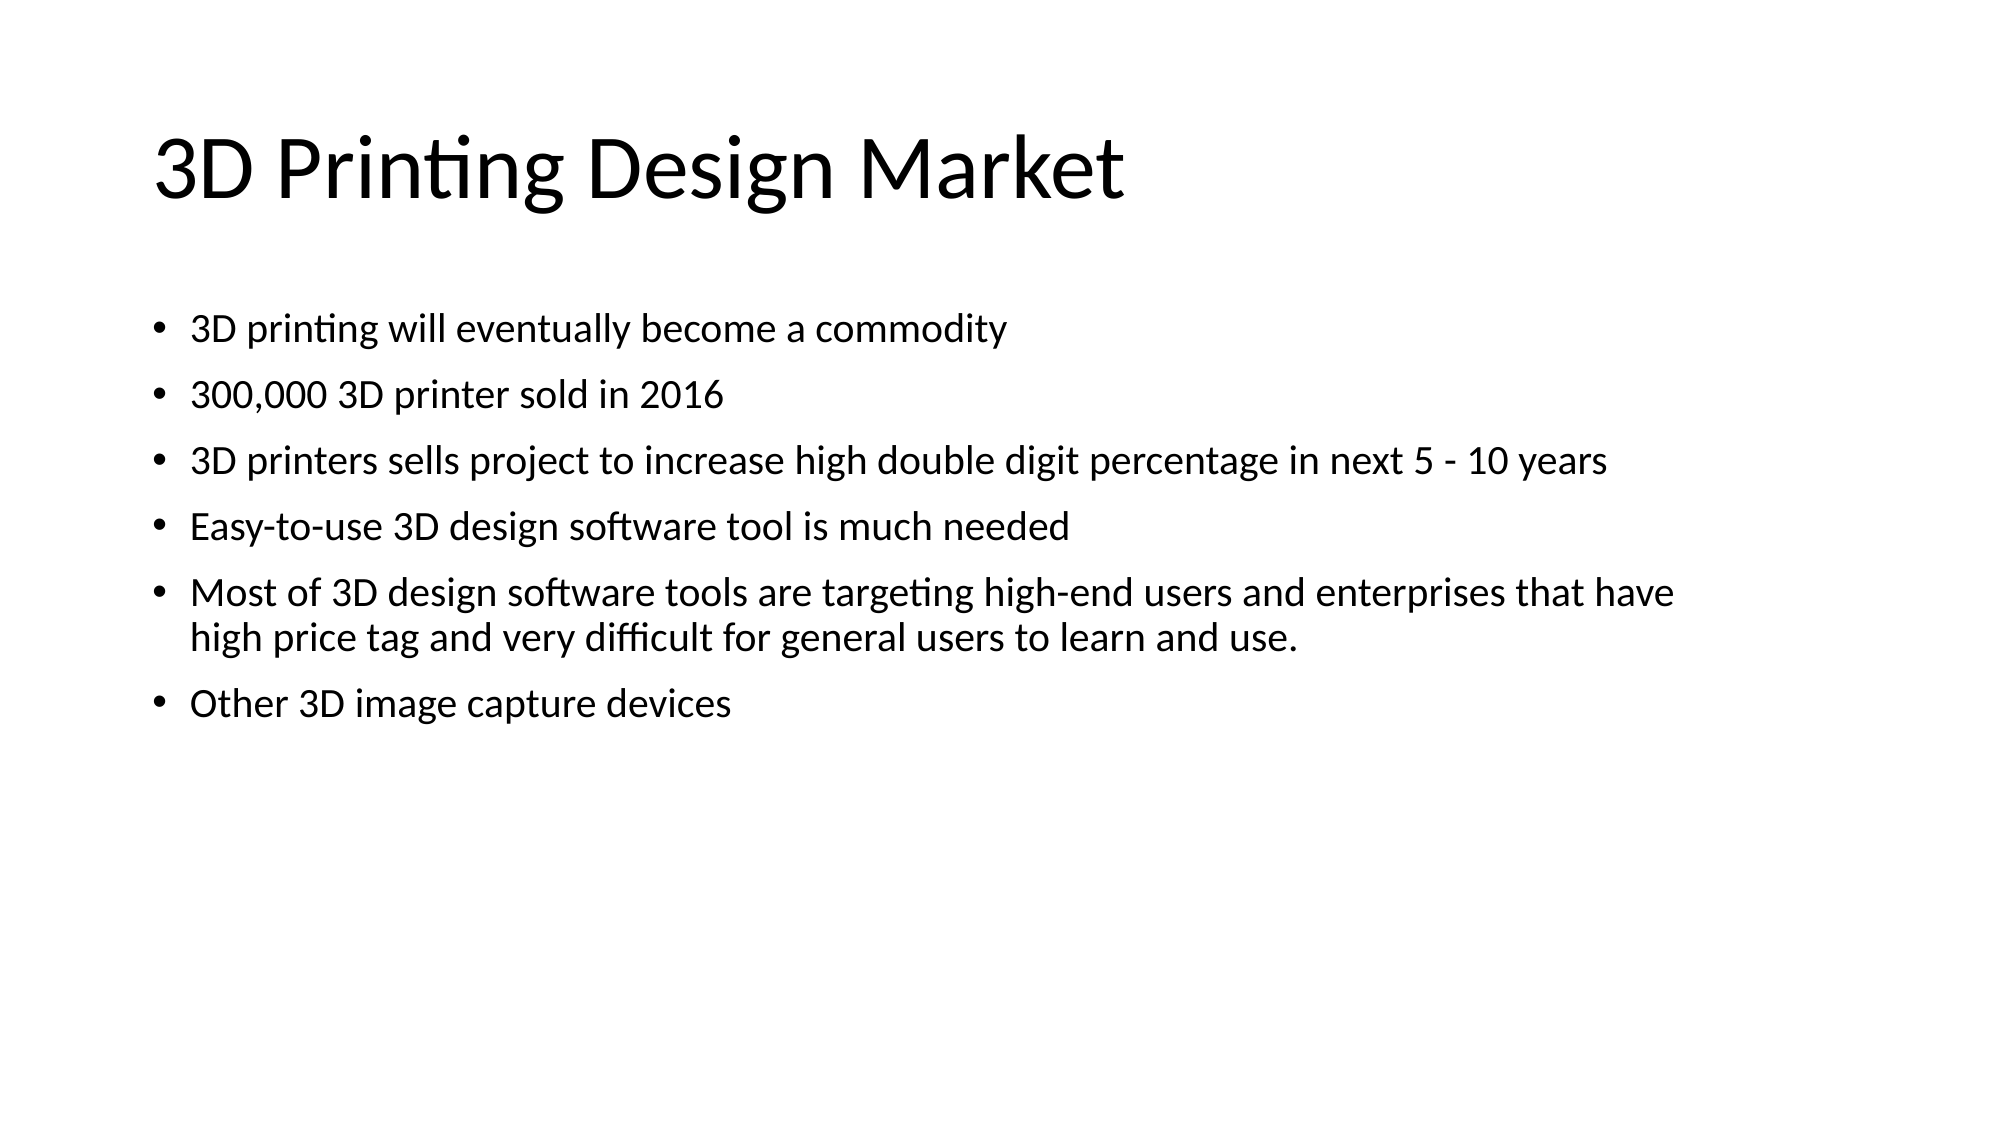

# 3D Printing Design Market
3D printing will eventually become a commodity
300,000 3D printer sold in 2016
3D printers sells project to increase high double digit percentage in next 5 - 10 years
Easy-to-use 3D design software tool is much needed
Most of 3D design software tools are targeting high-end users and enterprises that have high price tag and very difficult for general users to learn and use.
Other 3D image capture devices